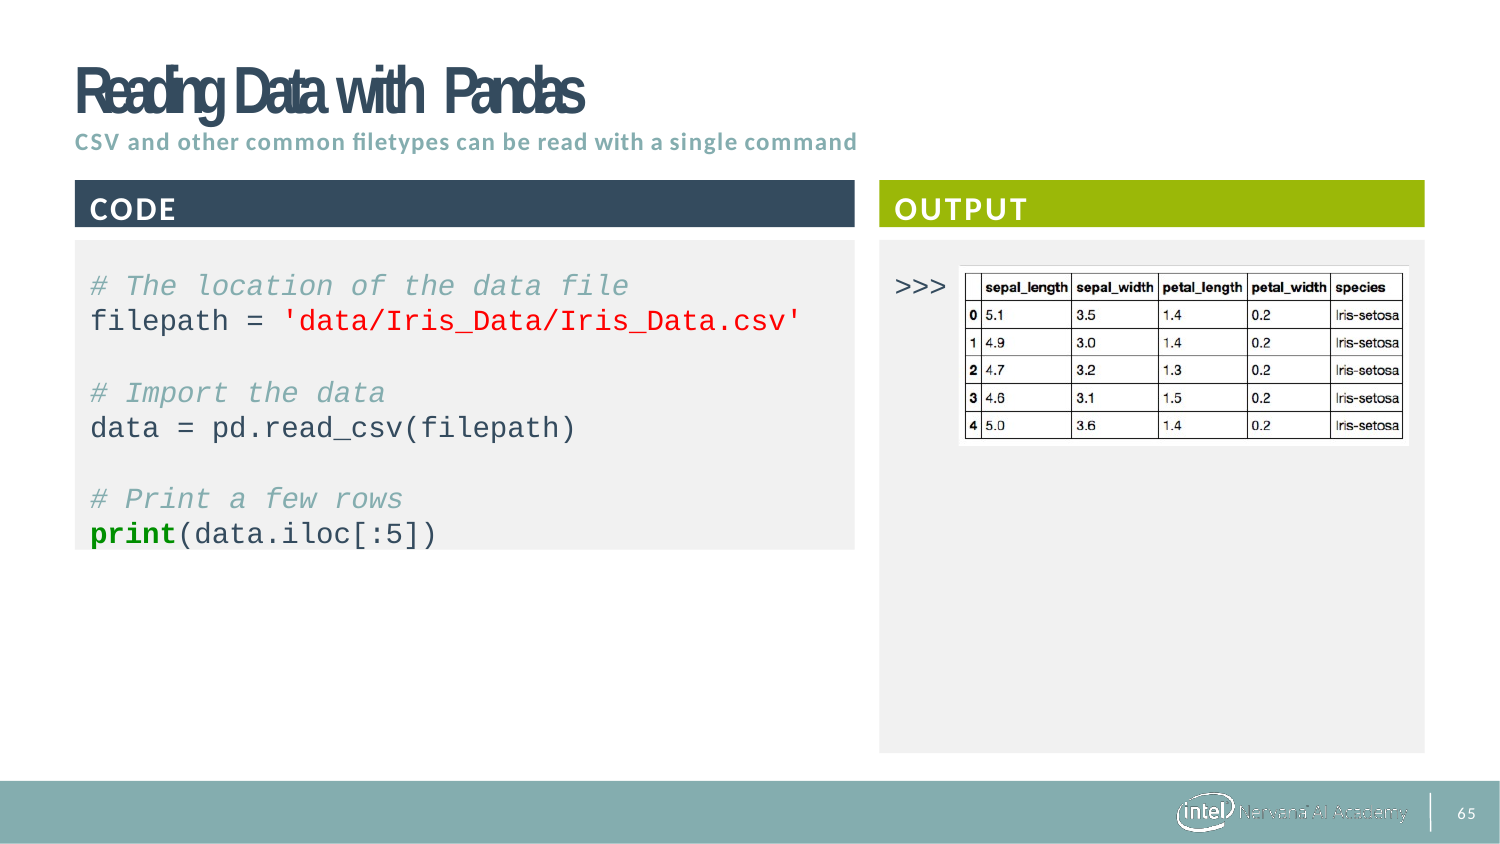

# Reading Data with Pandas
CSV and other common filetypes can be read with a single command
CODE
OUTPUT
# The location of the data file
filepath = 'data/Iris_Data/Iris_Data.csv'

# Import the data
data = pd.read_csv(filepath)

# Print a few rows
print(data.iloc[:5])

>>>

65